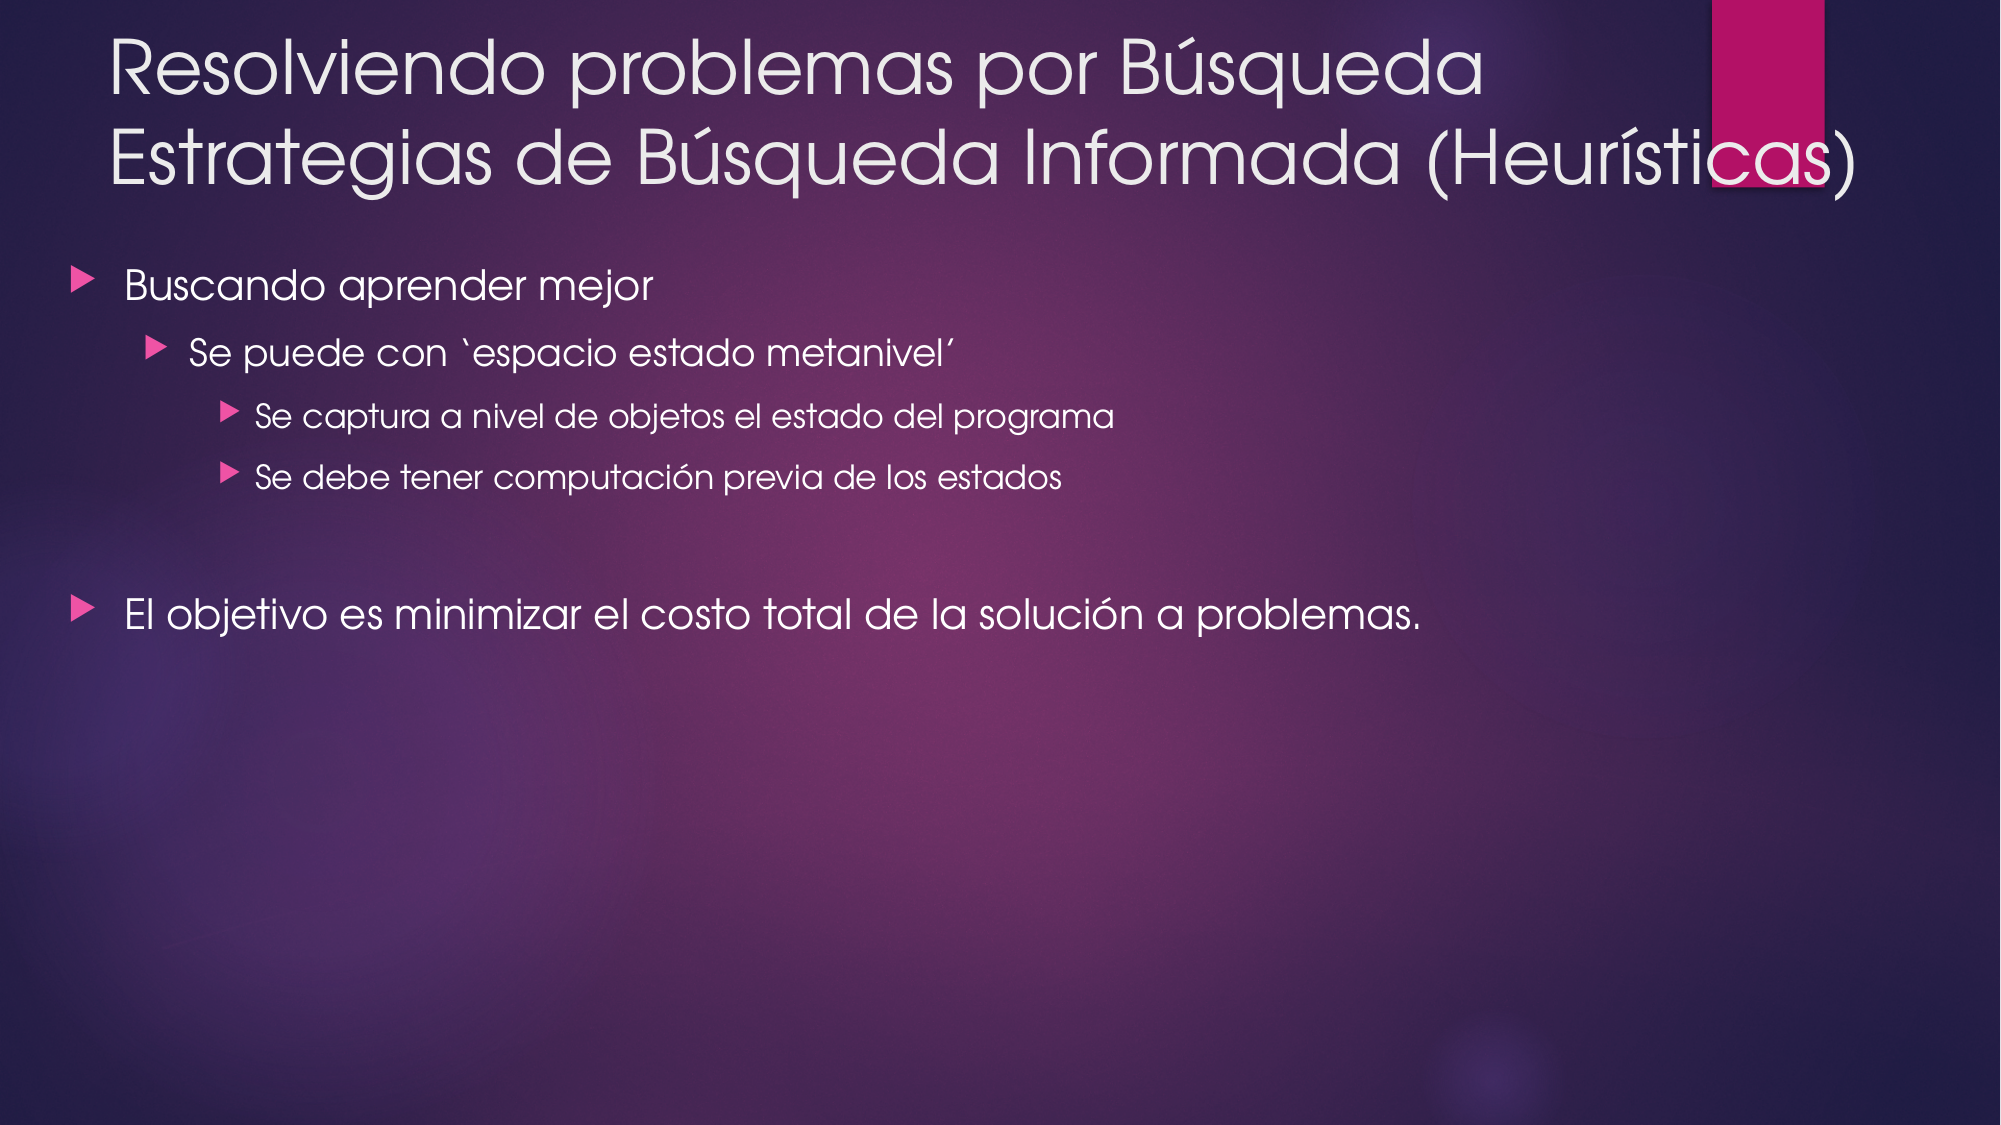

# Resolviendo problemas por Búsqueda Estrategias de Búsqueda Informada (Heurísticas)
Buscando aprender mejor
Se puede con ‘espacio estado metanivel’
Se captura a nivel de objetos el estado del programa
Se debe tener computación previa de los estados

El objetivo es minimizar el costo total de la solución a problemas.